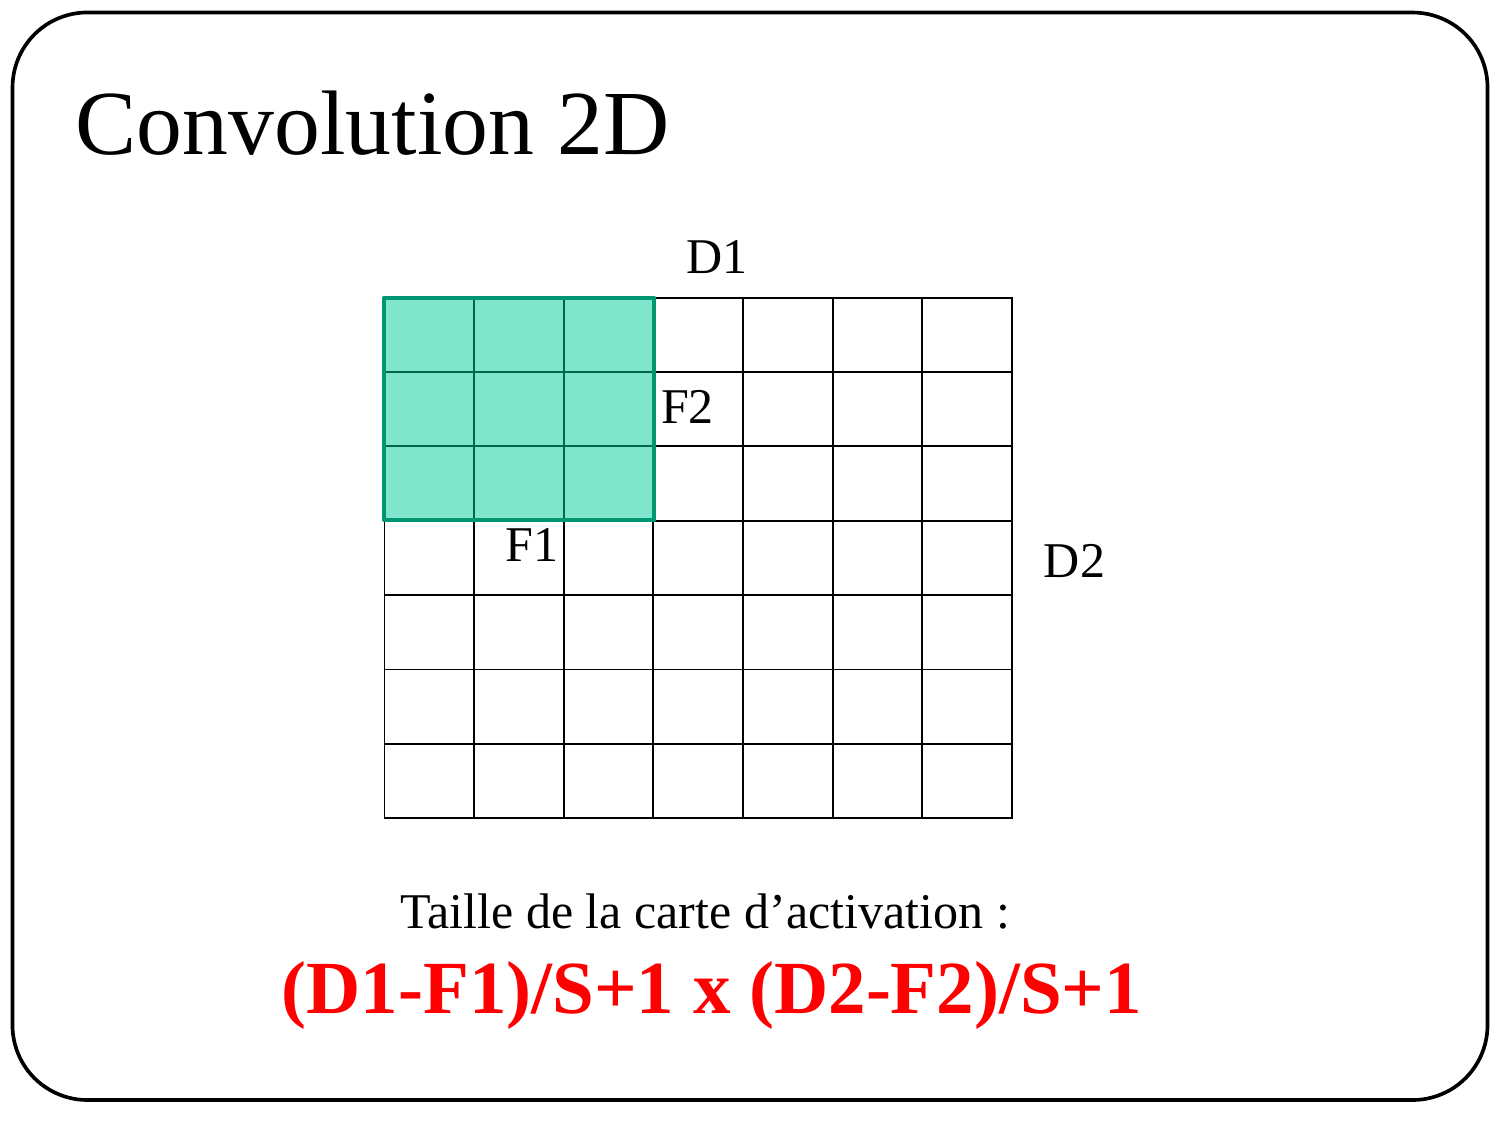

# Convolution 2D
D1
|  |  |  |  |  |  |  |
| --- | --- | --- | --- | --- | --- | --- |
|  |  |  |  |  |  |  |
|  |  |  |  |  |  |  |
|  |  |  |  |  |  |  |
|  |  |  |  |  |  |  |
|  |  |  |  |  |  |  |
|  |  |  |  |  |  |  |

F2
F1
D2
Taille de la carte d’activation :
 (D1-F1)/S+1 x (D2-F2)/S+1